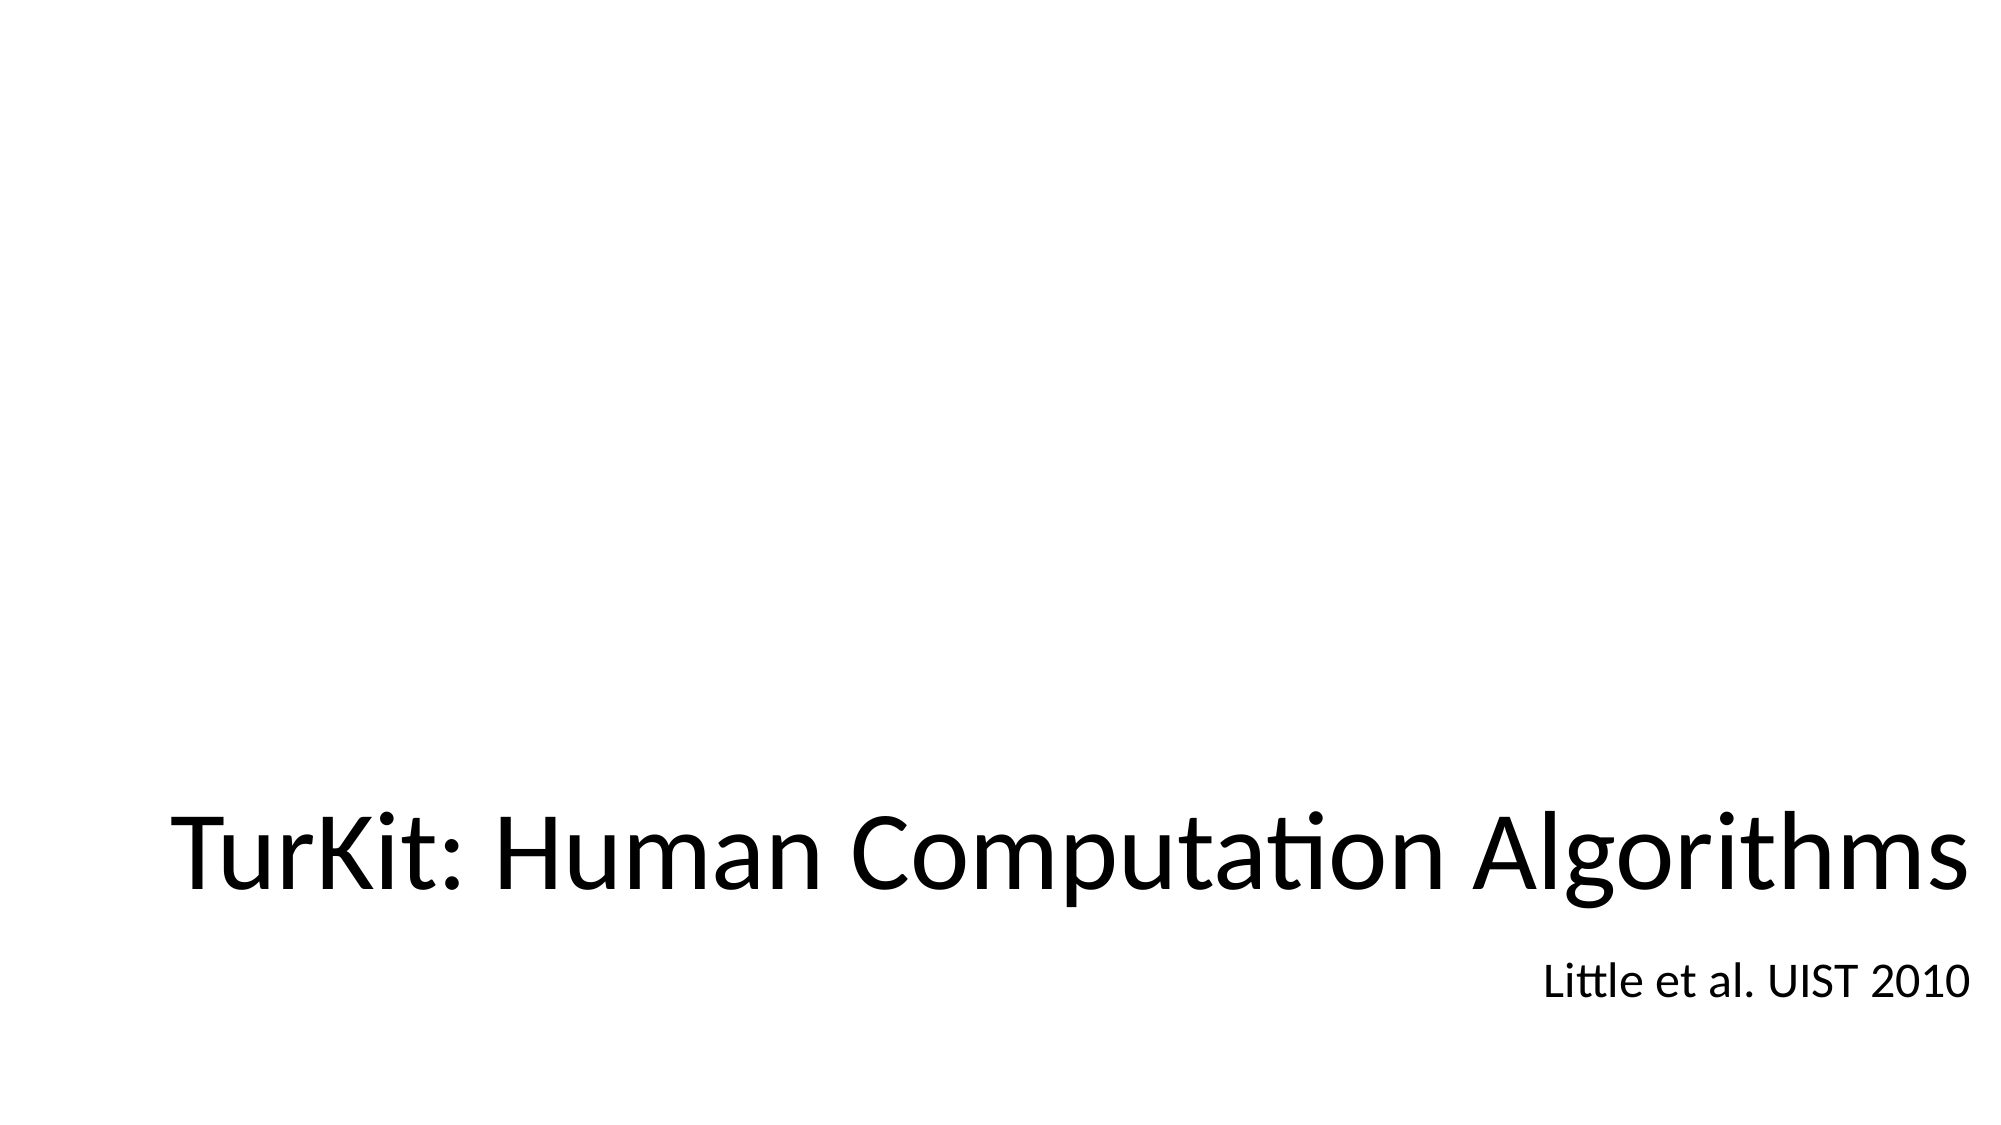

# TurKit: Human Computation Algorithms
Little et al. UIST 2010